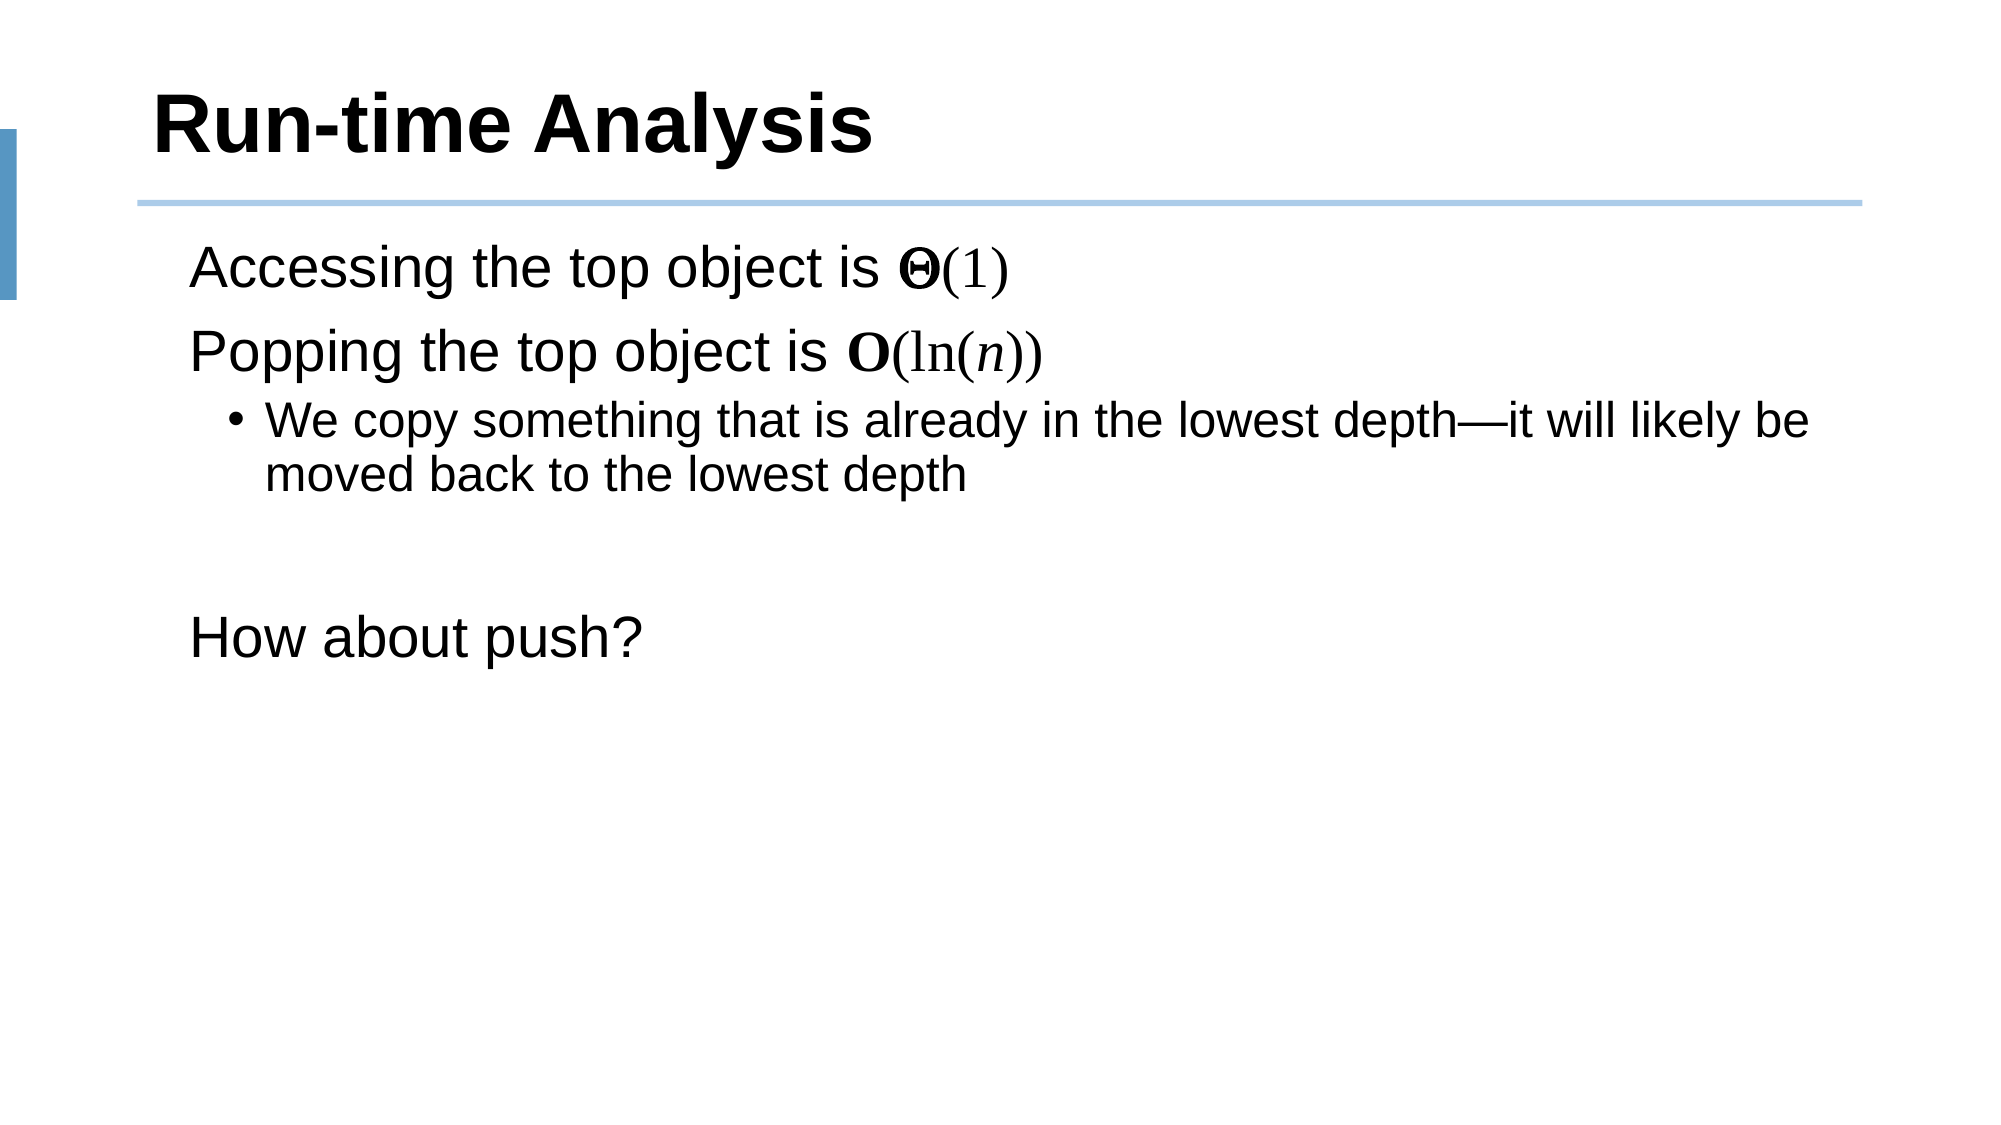

# Run-time Analysis
	Accessing the top object is Θ(1)
	Popping the top object is O(ln(n))
We copy something that is already in the lowest depth—it will likely be moved back to the lowest depth

	How about push?